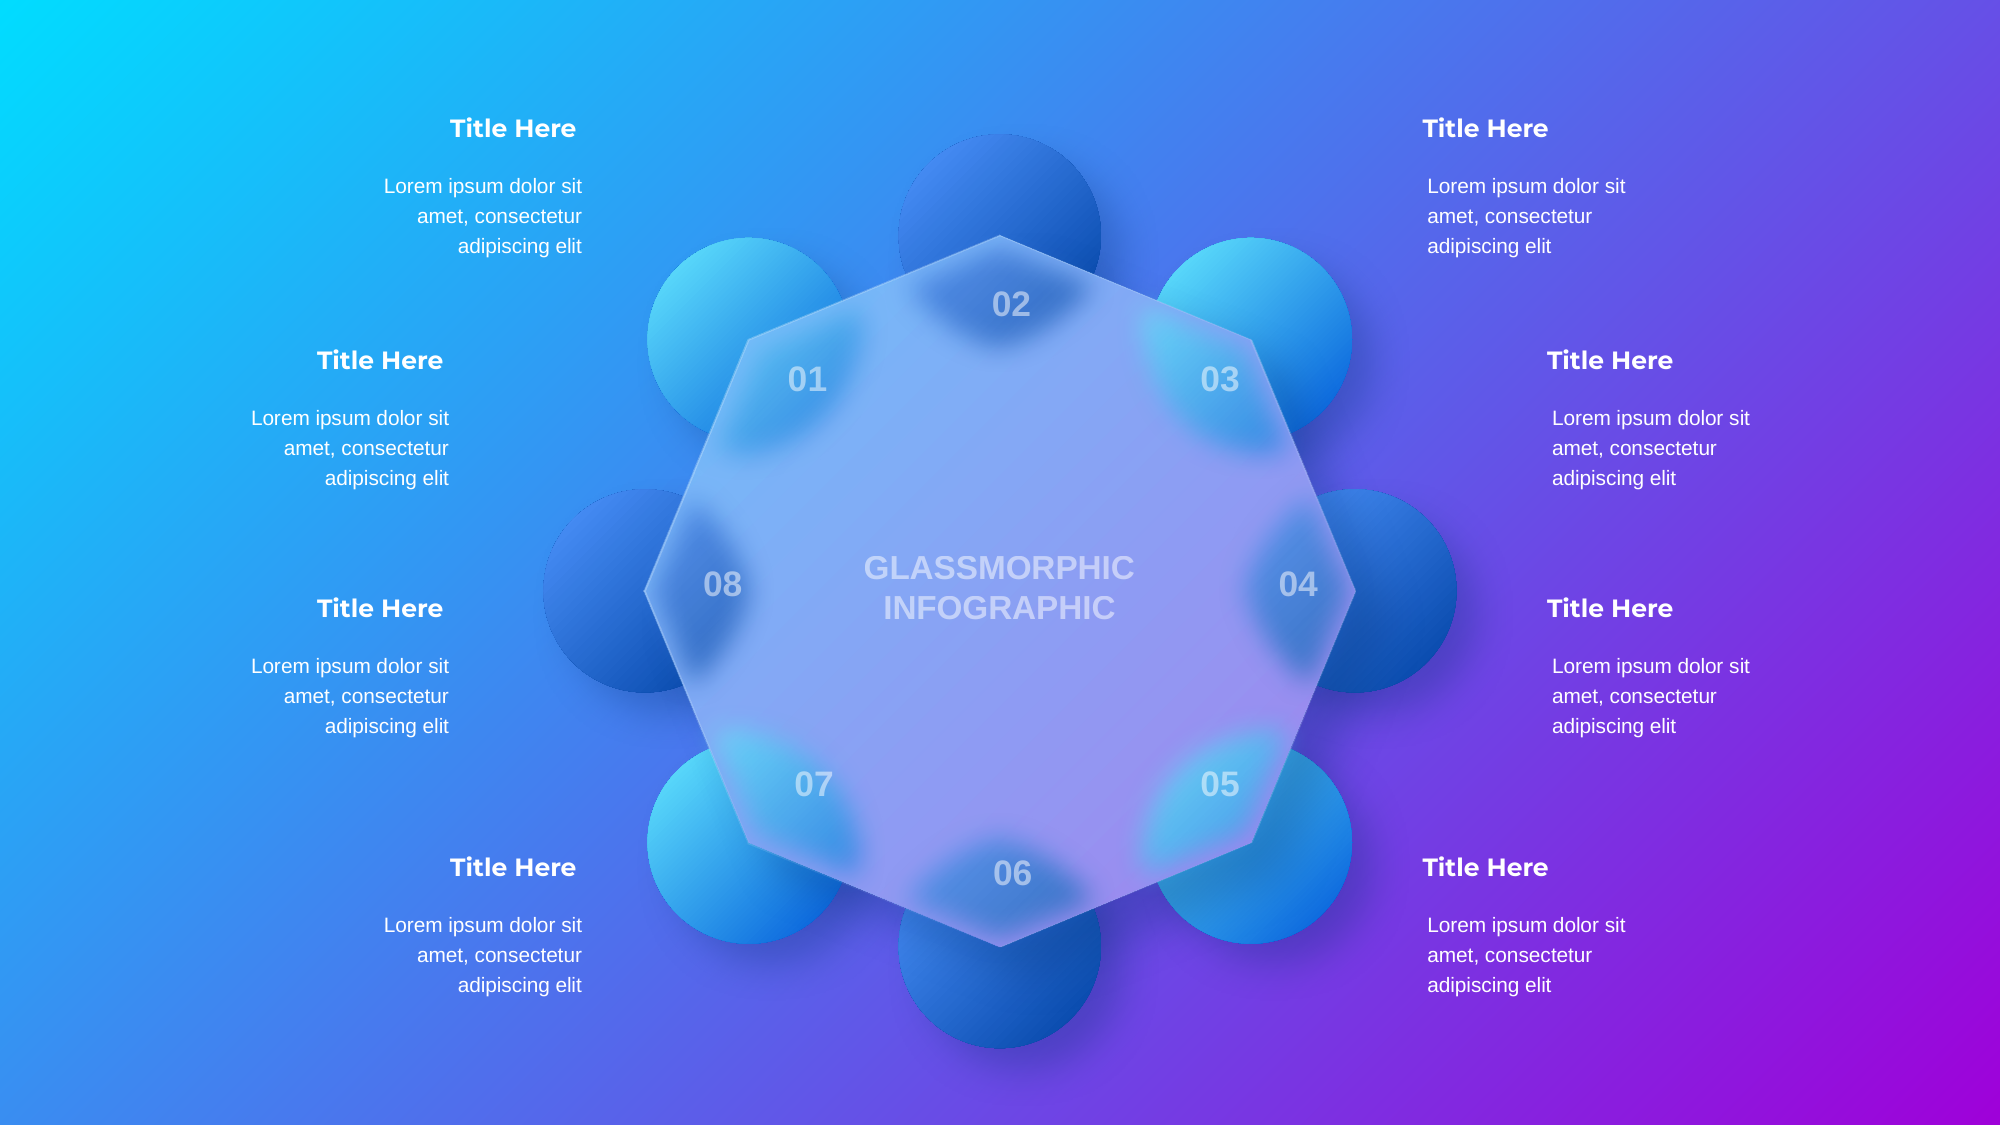

Title Here
Lorem ipsum dolor sit amet, consectetur adipiscing elit
Title Here
Lorem ipsum dolor sit amet, consectetur adipiscing elit

02
01
03
GLASSMORPHIC
INFOGRAPHIC
08
04
07
05
06
Title Here
Lorem ipsum dolor sit amet, consectetur adipiscing elit
Title Here
Lorem ipsum dolor sit amet, consectetur adipiscing elit
Title Here
Lorem ipsum dolor sit amet, consectetur adipiscing elit
Title Here
Lorem ipsum dolor sit amet, consectetur adipiscing elit
Title Here
Lorem ipsum dolor sit amet, consectetur adipiscing elit
Title Here
Lorem ipsum dolor sit amet, consectetur adipiscing elit